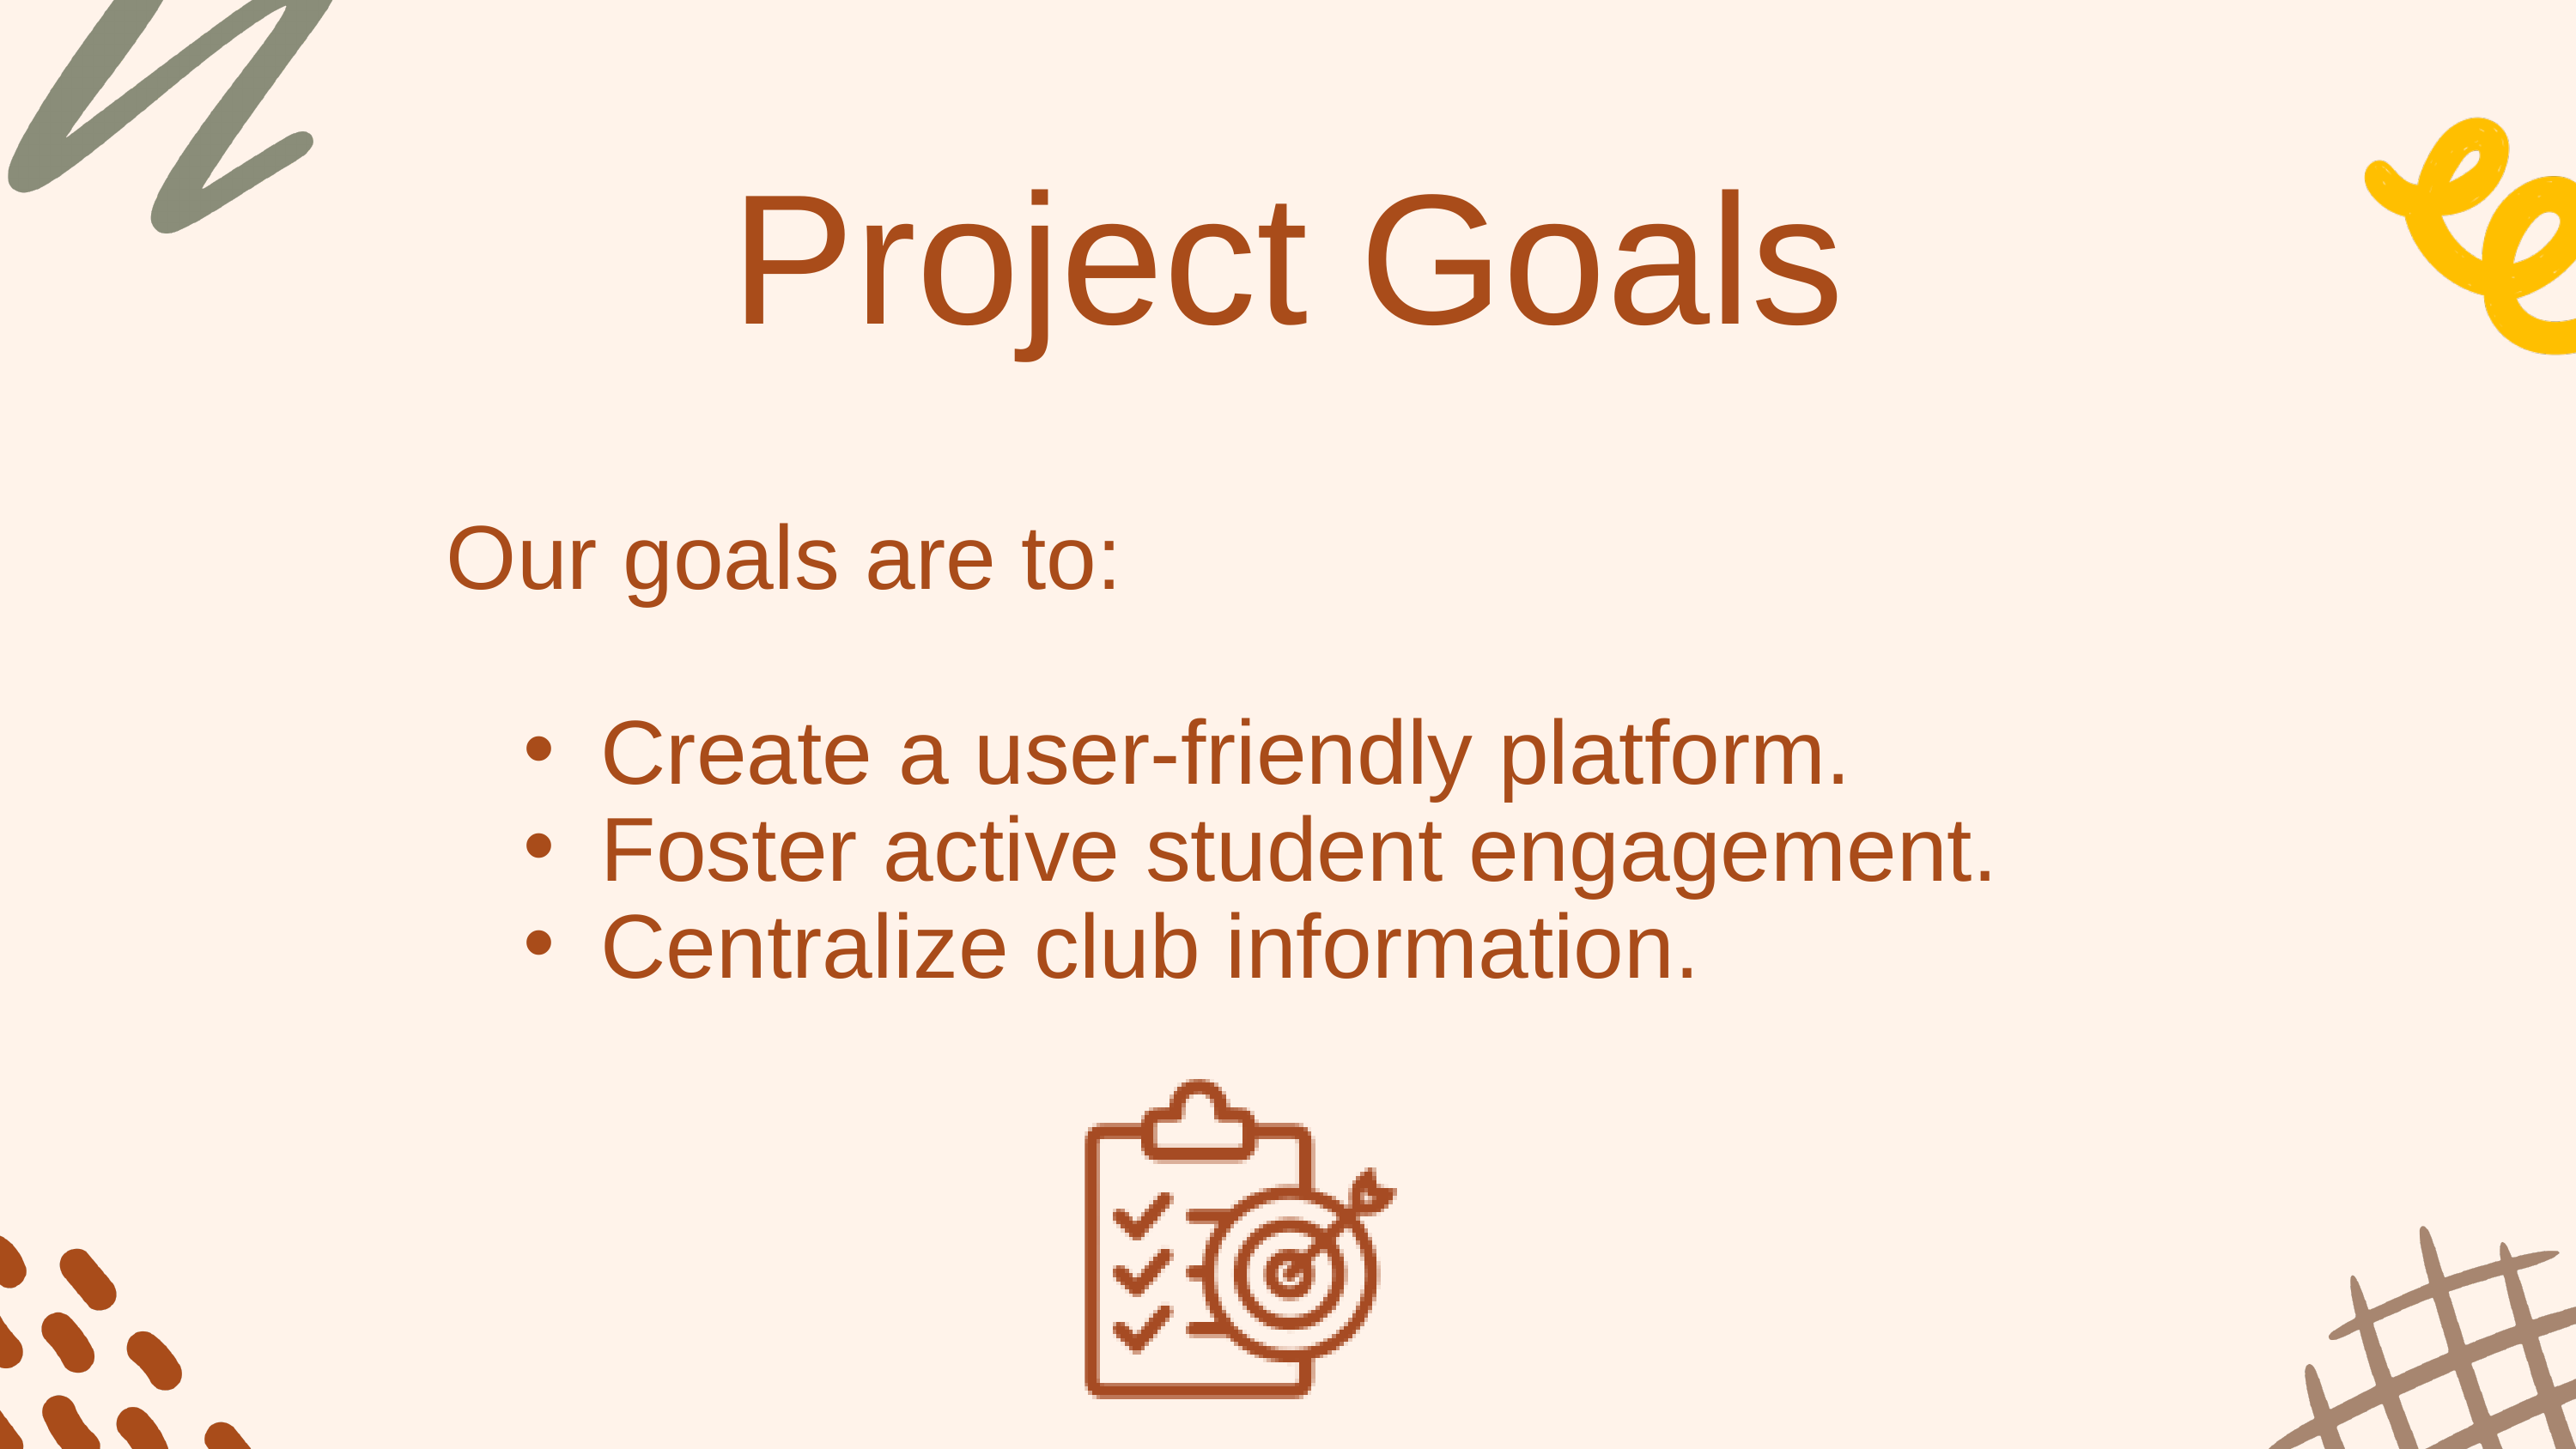

Project Goals
Our goals are to:

Create a user-friendly platform.
Foster active student engagement.
Centralize club information.